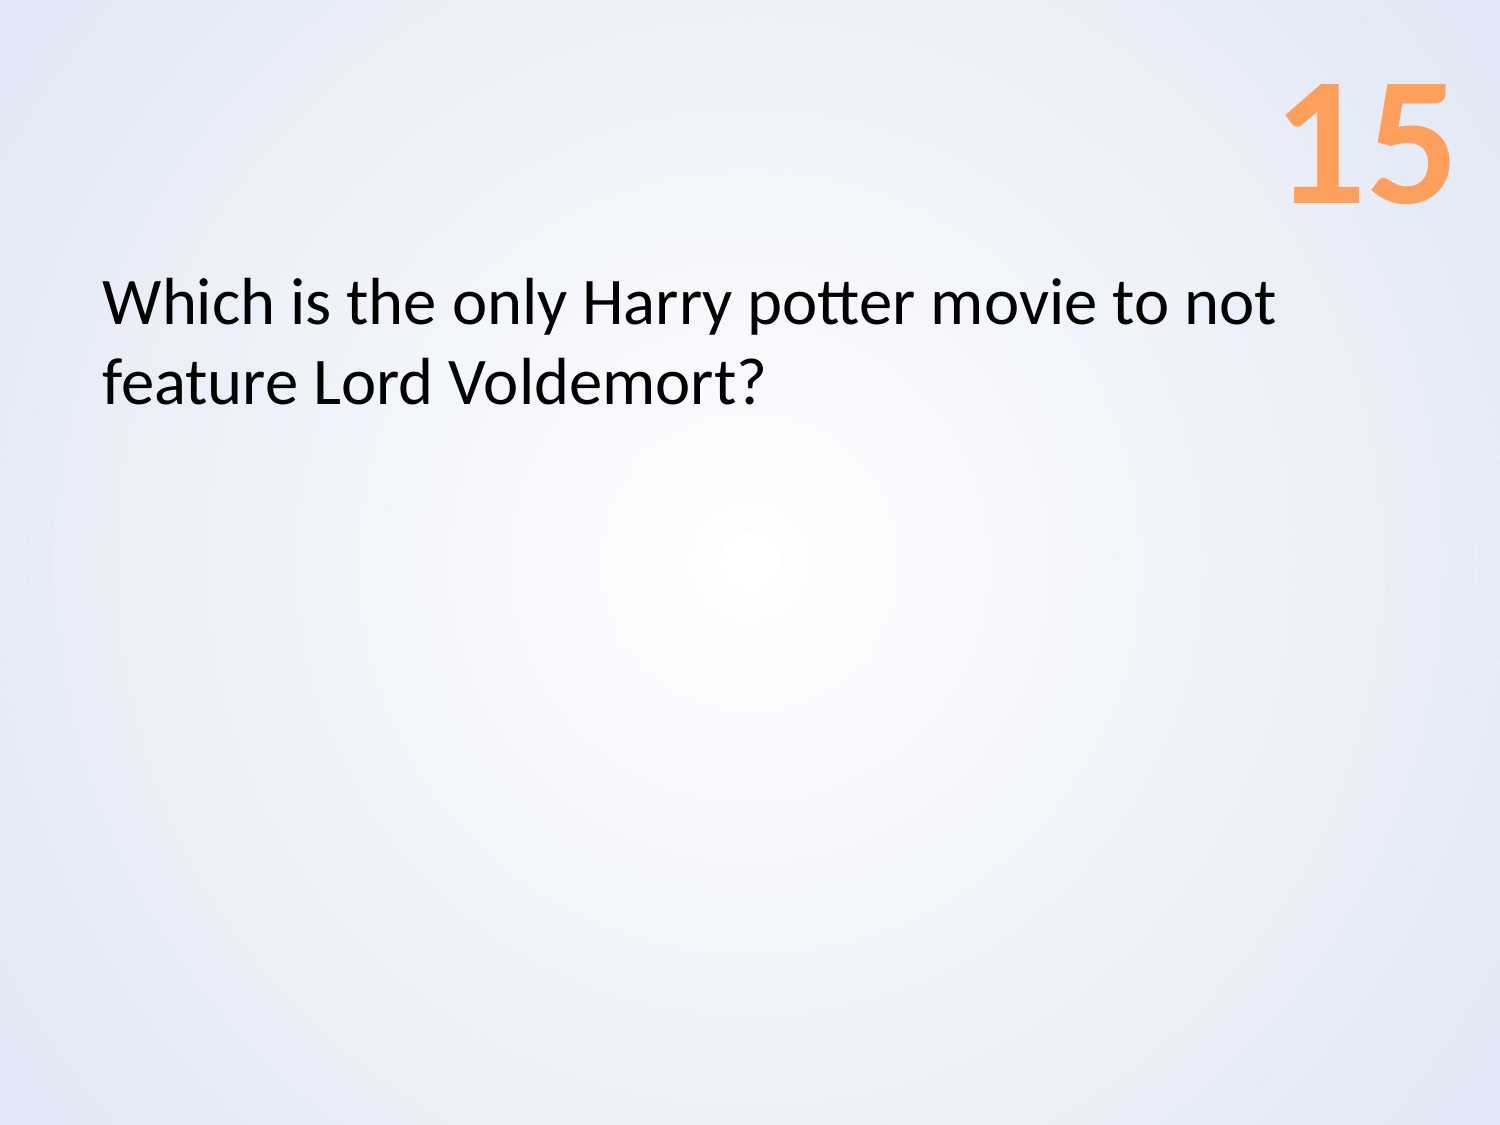

15
Which is the only Harry potter movie to not feature Lord Voldemort?